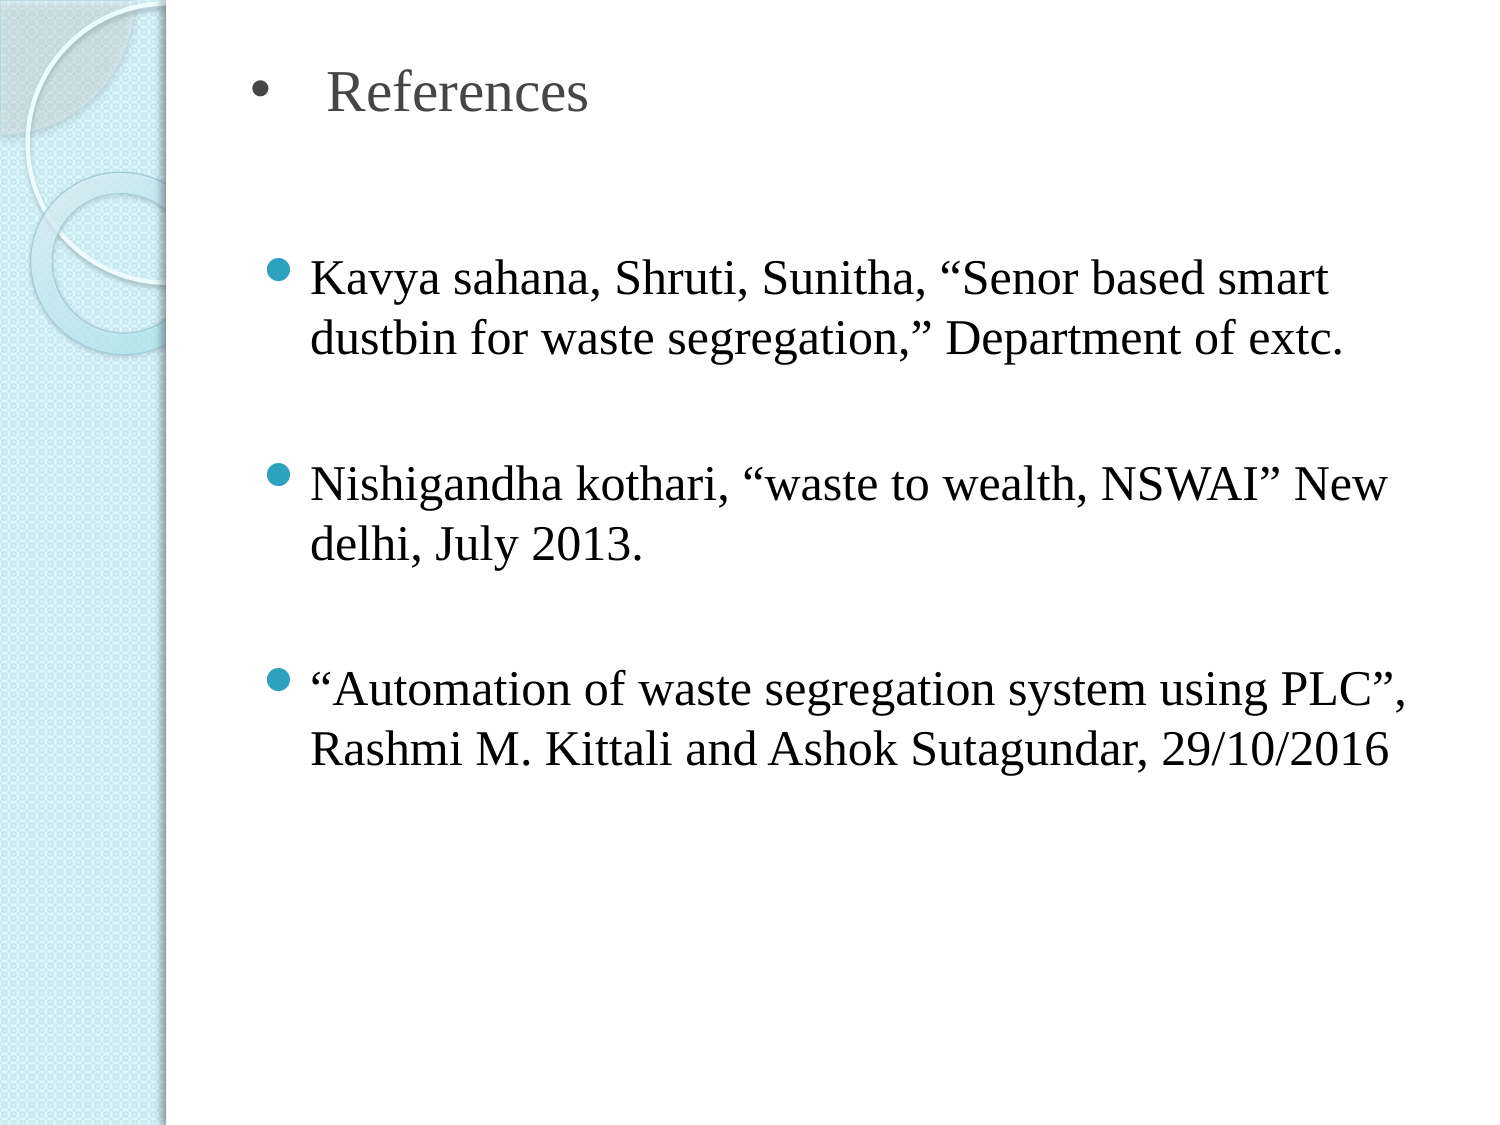

# References
Kavya sahana, Shruti, Sunitha, “Senor based smart dustbin for waste segregation,” Department of extc.

Nishigandha kothari, “waste to wealth, NSWAI” New delhi, July 2013.

“Automation of waste segregation system using PLC”, Rashmi M. Kittali and Ashok Sutagundar, 29/10/2016